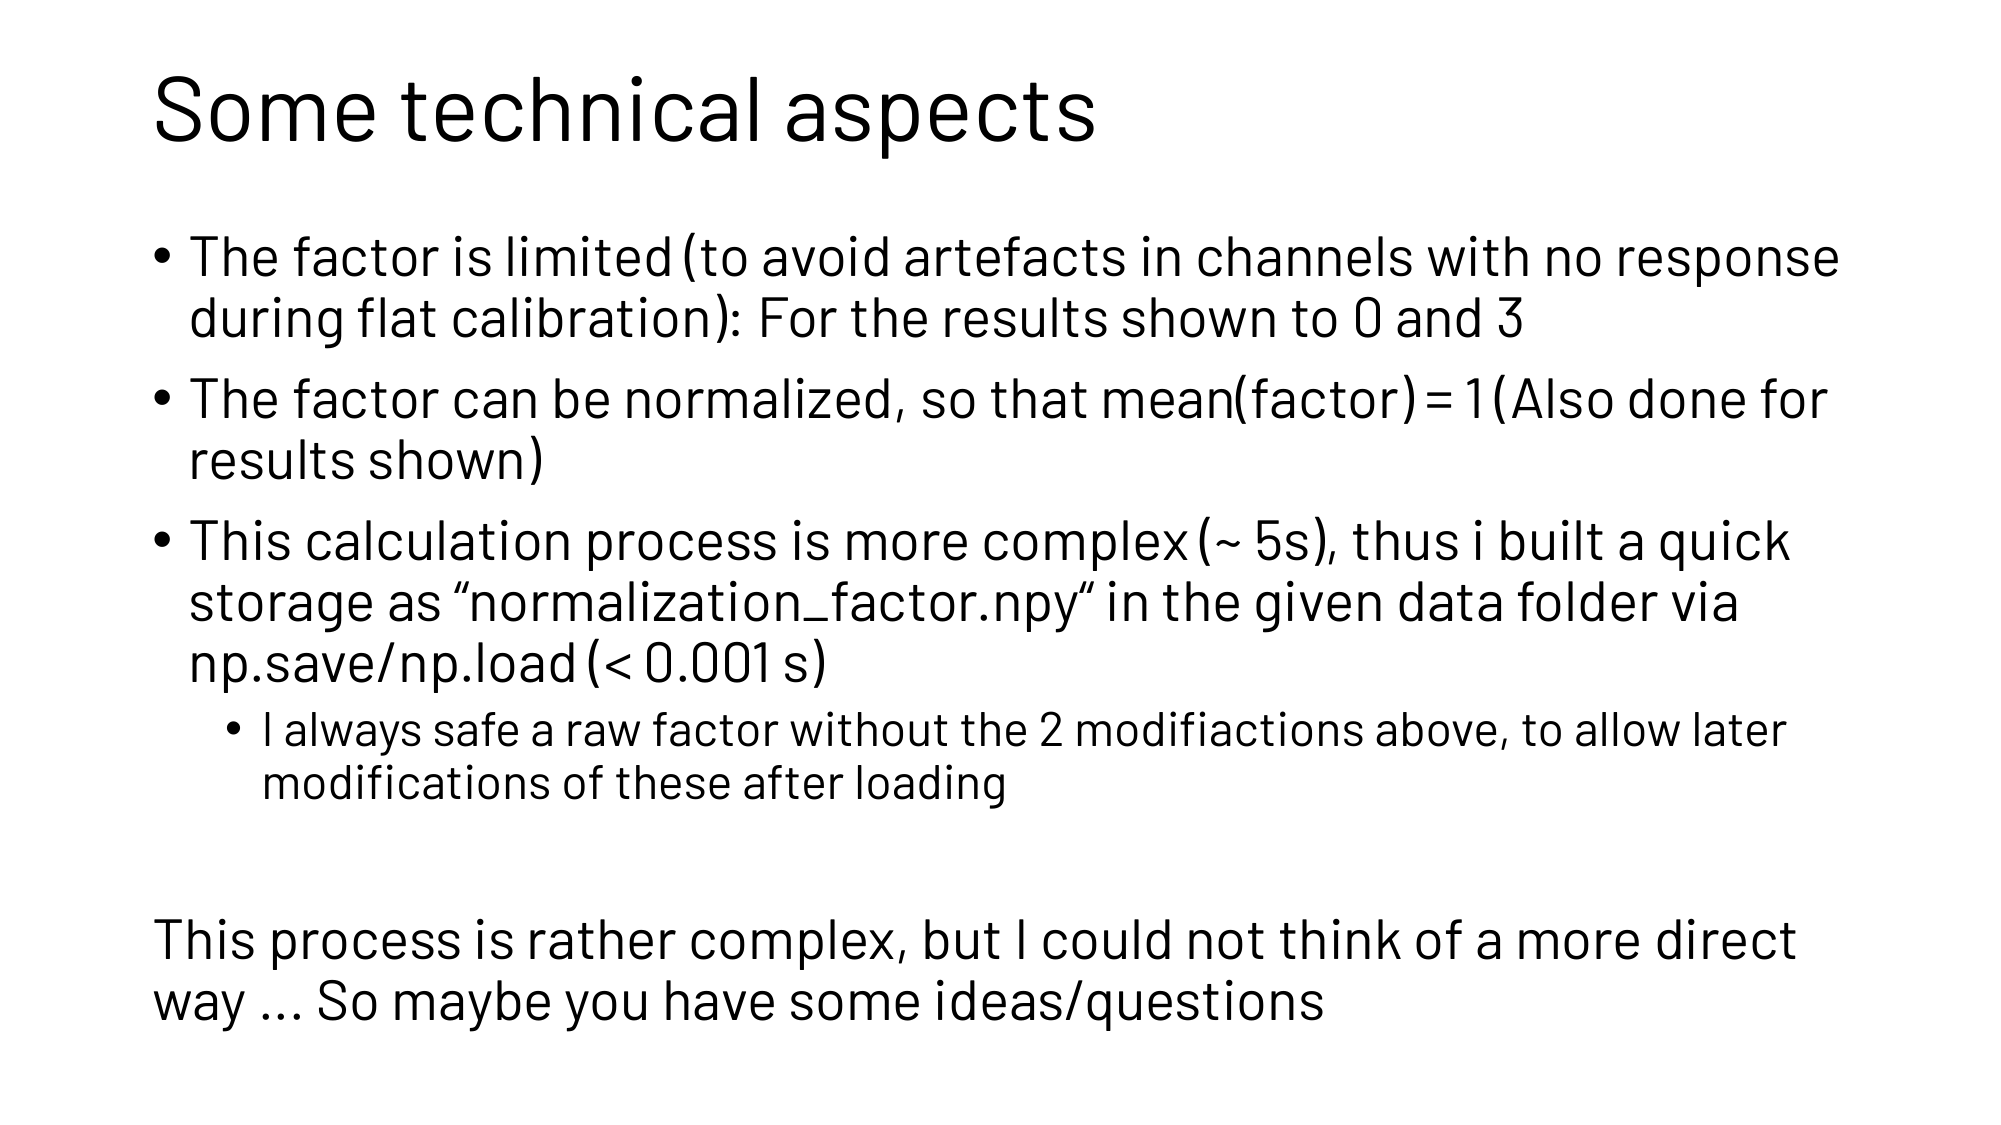

# Some technical aspects
The factor is limited (to avoid artefacts in channels with no response during flat calibration): For the results shown to 0 and 3
The factor can be normalized, so that mean(factor) = 1 (Also done for results shown)
This calculation process is more complex (~ 5s), thus i built a quick storage as “normalization_factor.npy“ in the given data folder via np.save/np.load (< 0.001 s)
I always safe a raw factor without the 2 modifiactions above, to allow later modifications of these after loading

This process is rather complex, but I could not think of a more direct way ... So maybe you have some ideas/questions